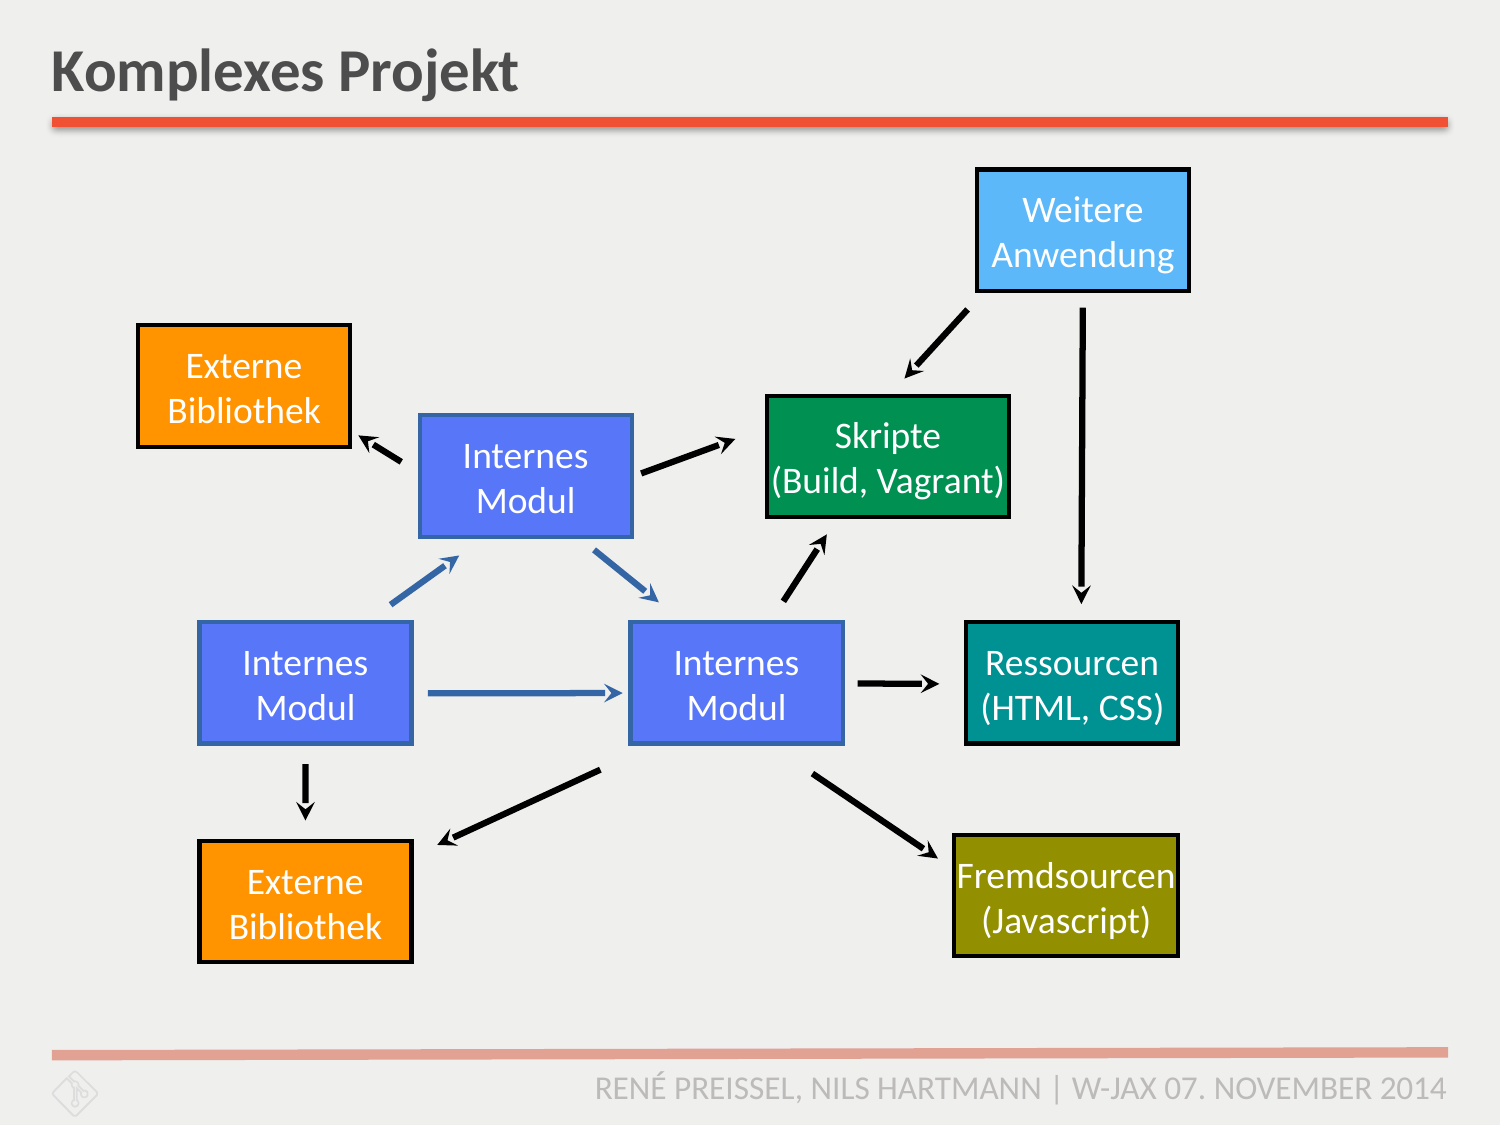

# Komplexes Projekt
Weitere
Anwendung

Externe
Bibliothek

Externe
Bibliothek
Skripte
(Build, Vagrant)

Internes
Modul

Internes
Modul
Internes
Modul
Ressourcen
(HTML, CSS)

Fremdsourcen
(Javascript)